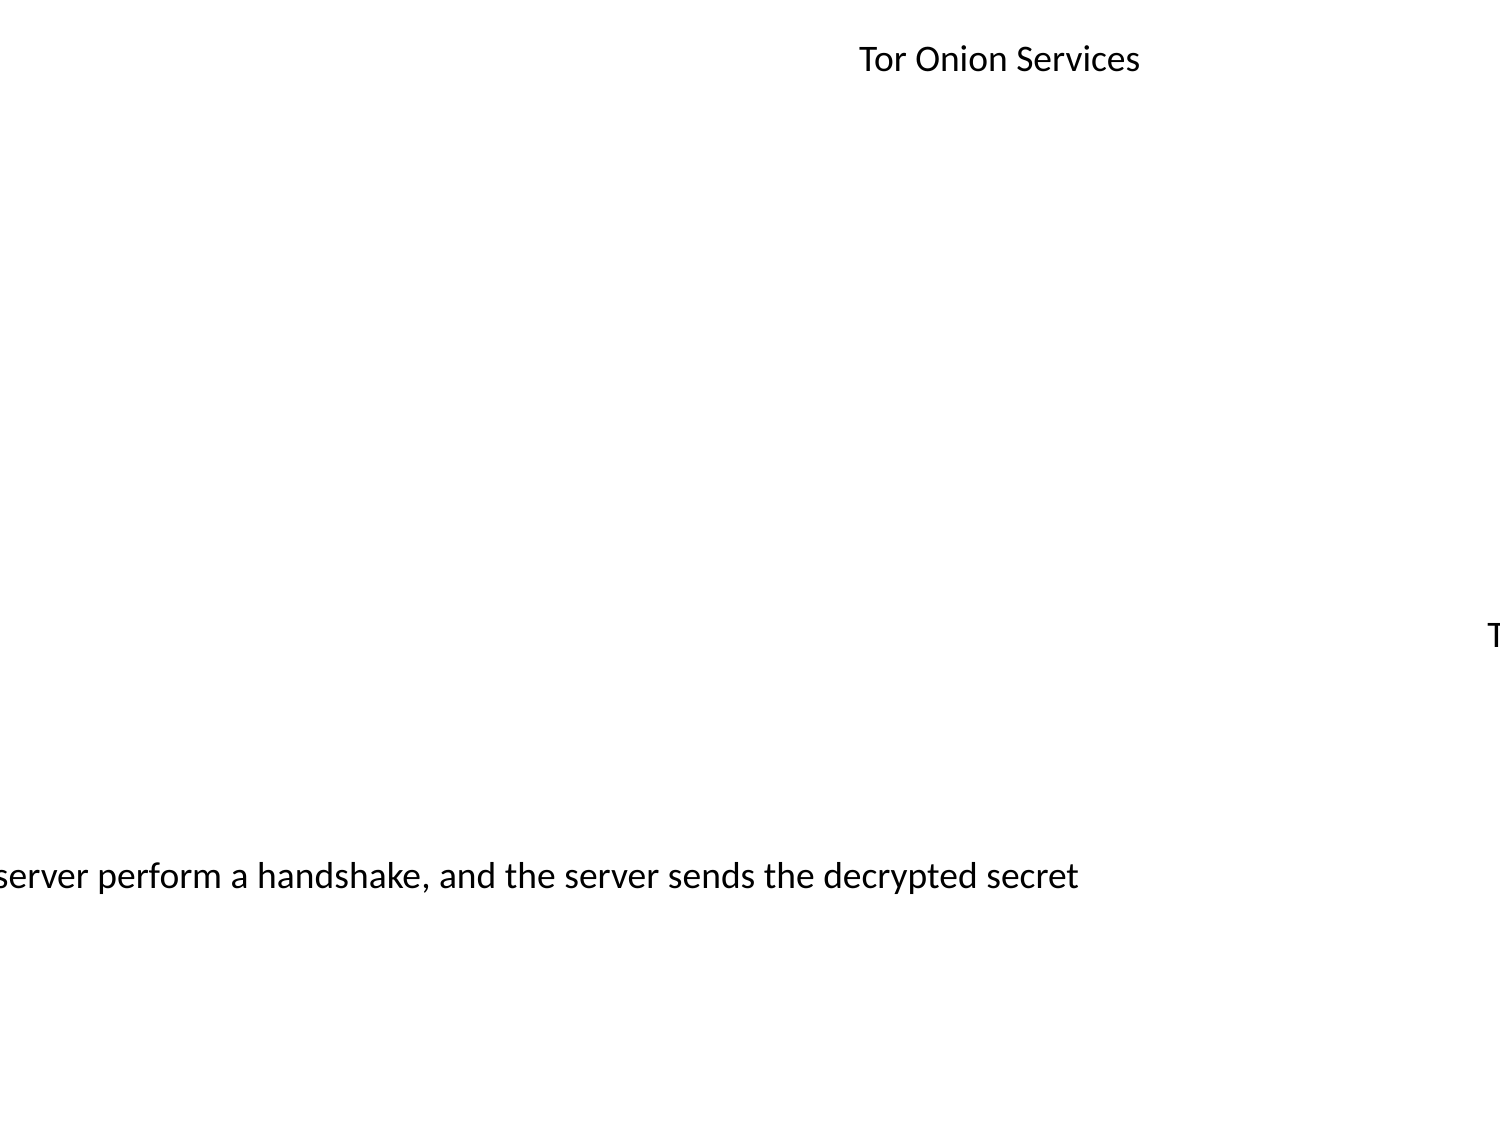

Tor Onion Services
The secret that was encrypted is K
The client and server perform a handshake, and the server sends the decrypted secret